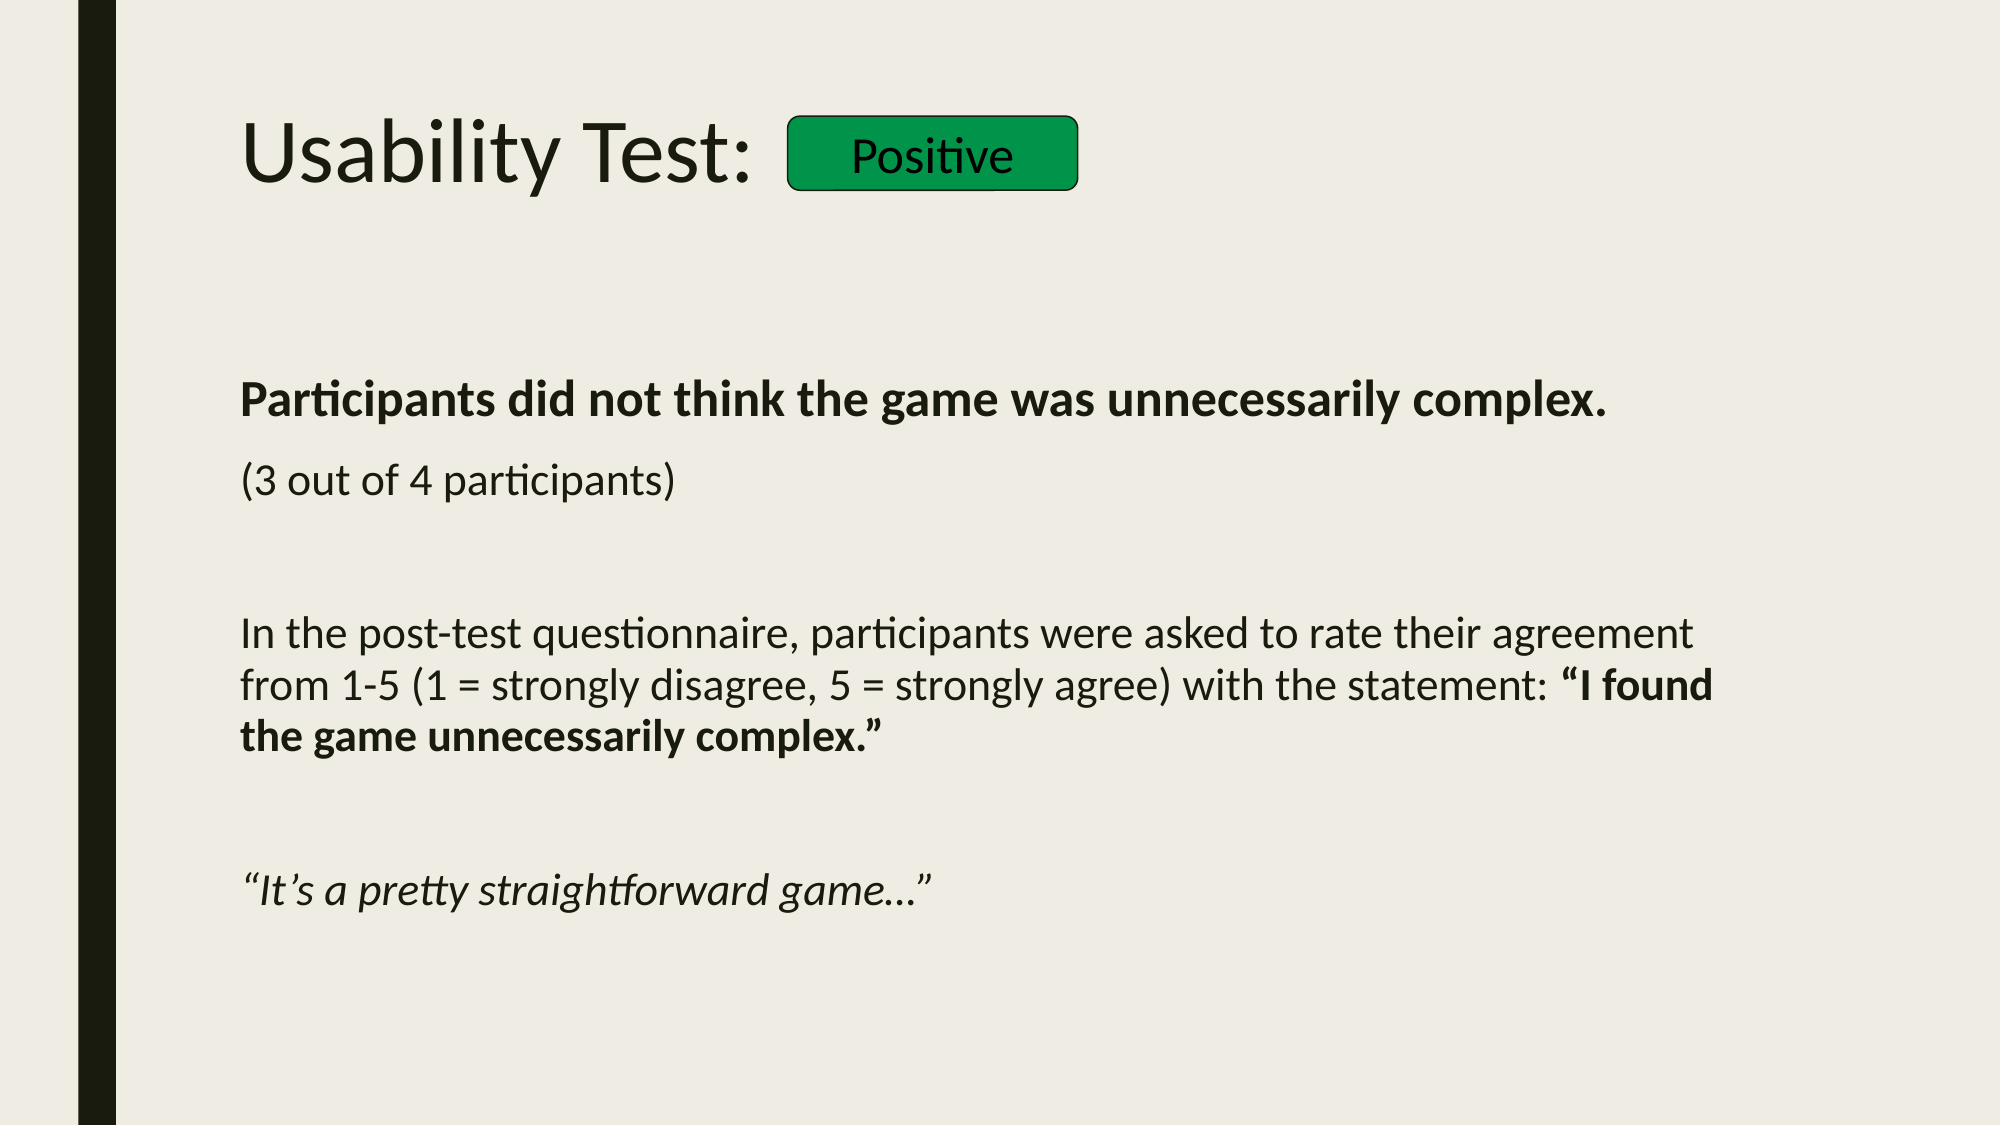

# Usability Test:
Positive
Participants did not think the game was unnecessarily complex.
(3 out of 4 participants)

In the post-test questionnaire, participants were asked to rate their agreement from 1-5 (1 = strongly disagree, 5 = strongly agree) with the statement: “I found the game unnecessarily complex.”

“It’s a pretty straightforward game…”